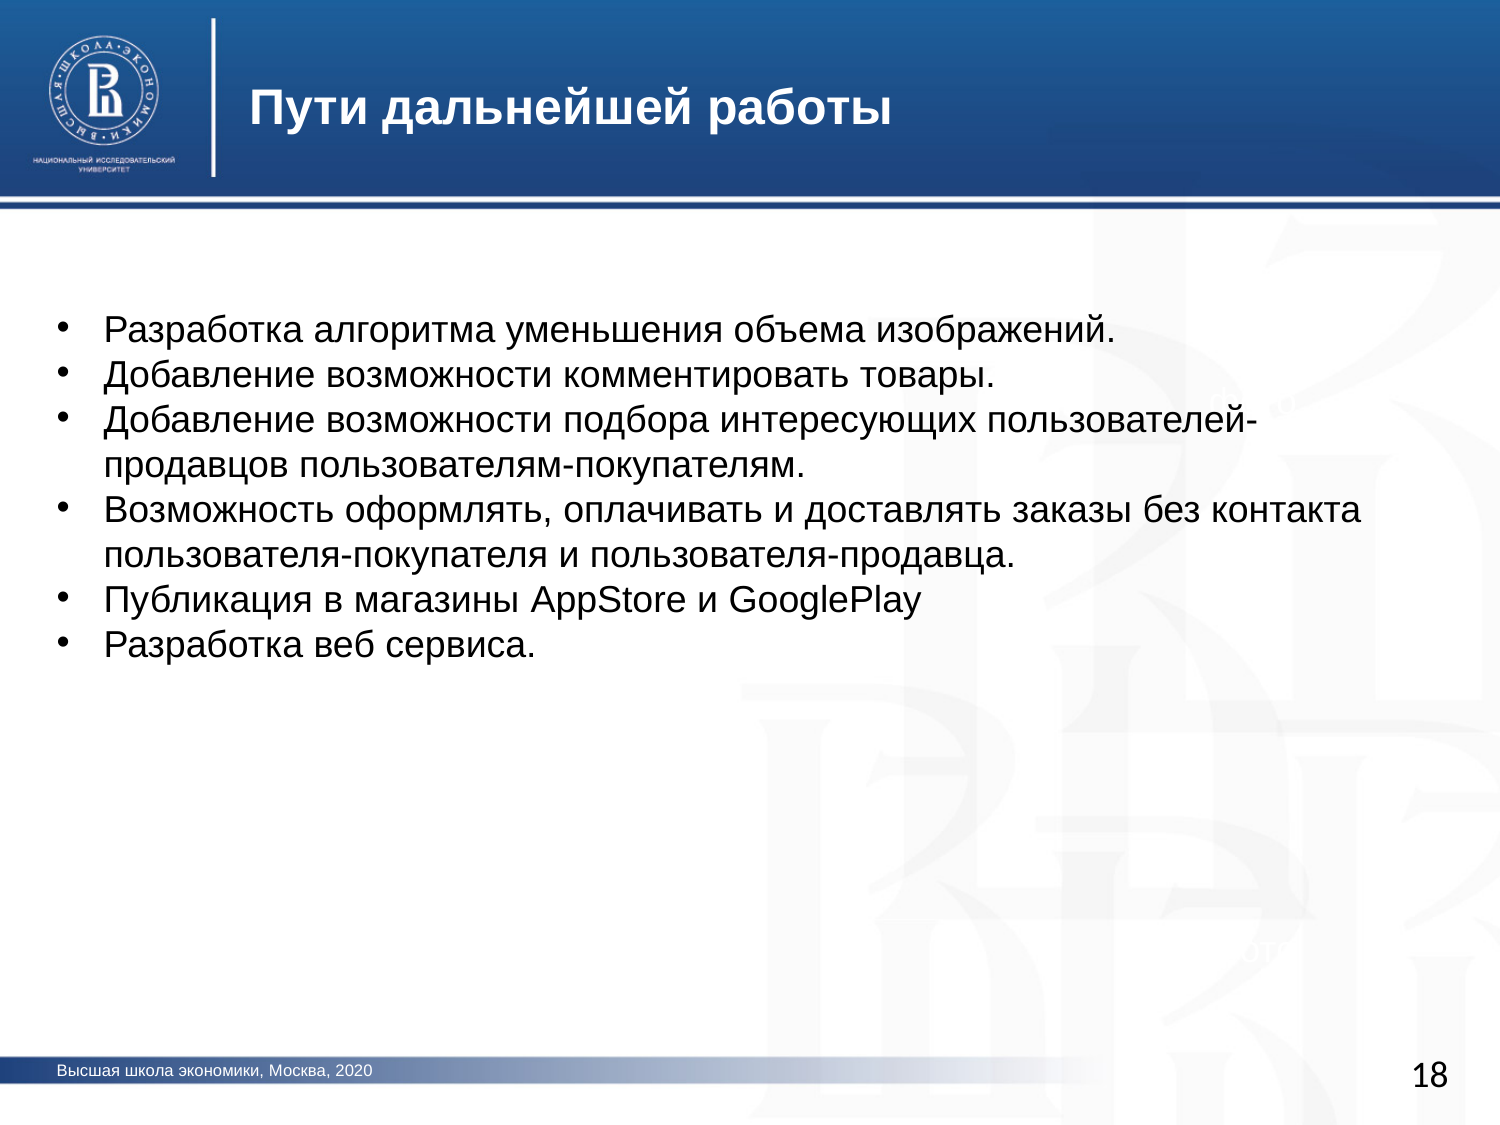

Пути дальнейшей работы
Разработка алгоритма уменьшения объема изображений.
Добавление возможности комментировать товары.
Добавление возможности подбора интересующих пользователей-продавцов пользователям-покупателям.
Возможность оформлять, оплачивать и доставлять заказы без контакта пользователя-покупателя и пользователя-продавца.
Публикация в магазины AppStore и GooglePlay
Разработка веб сервиса.
фото
фото
18
Высшая школа экономики, Москва, 2020